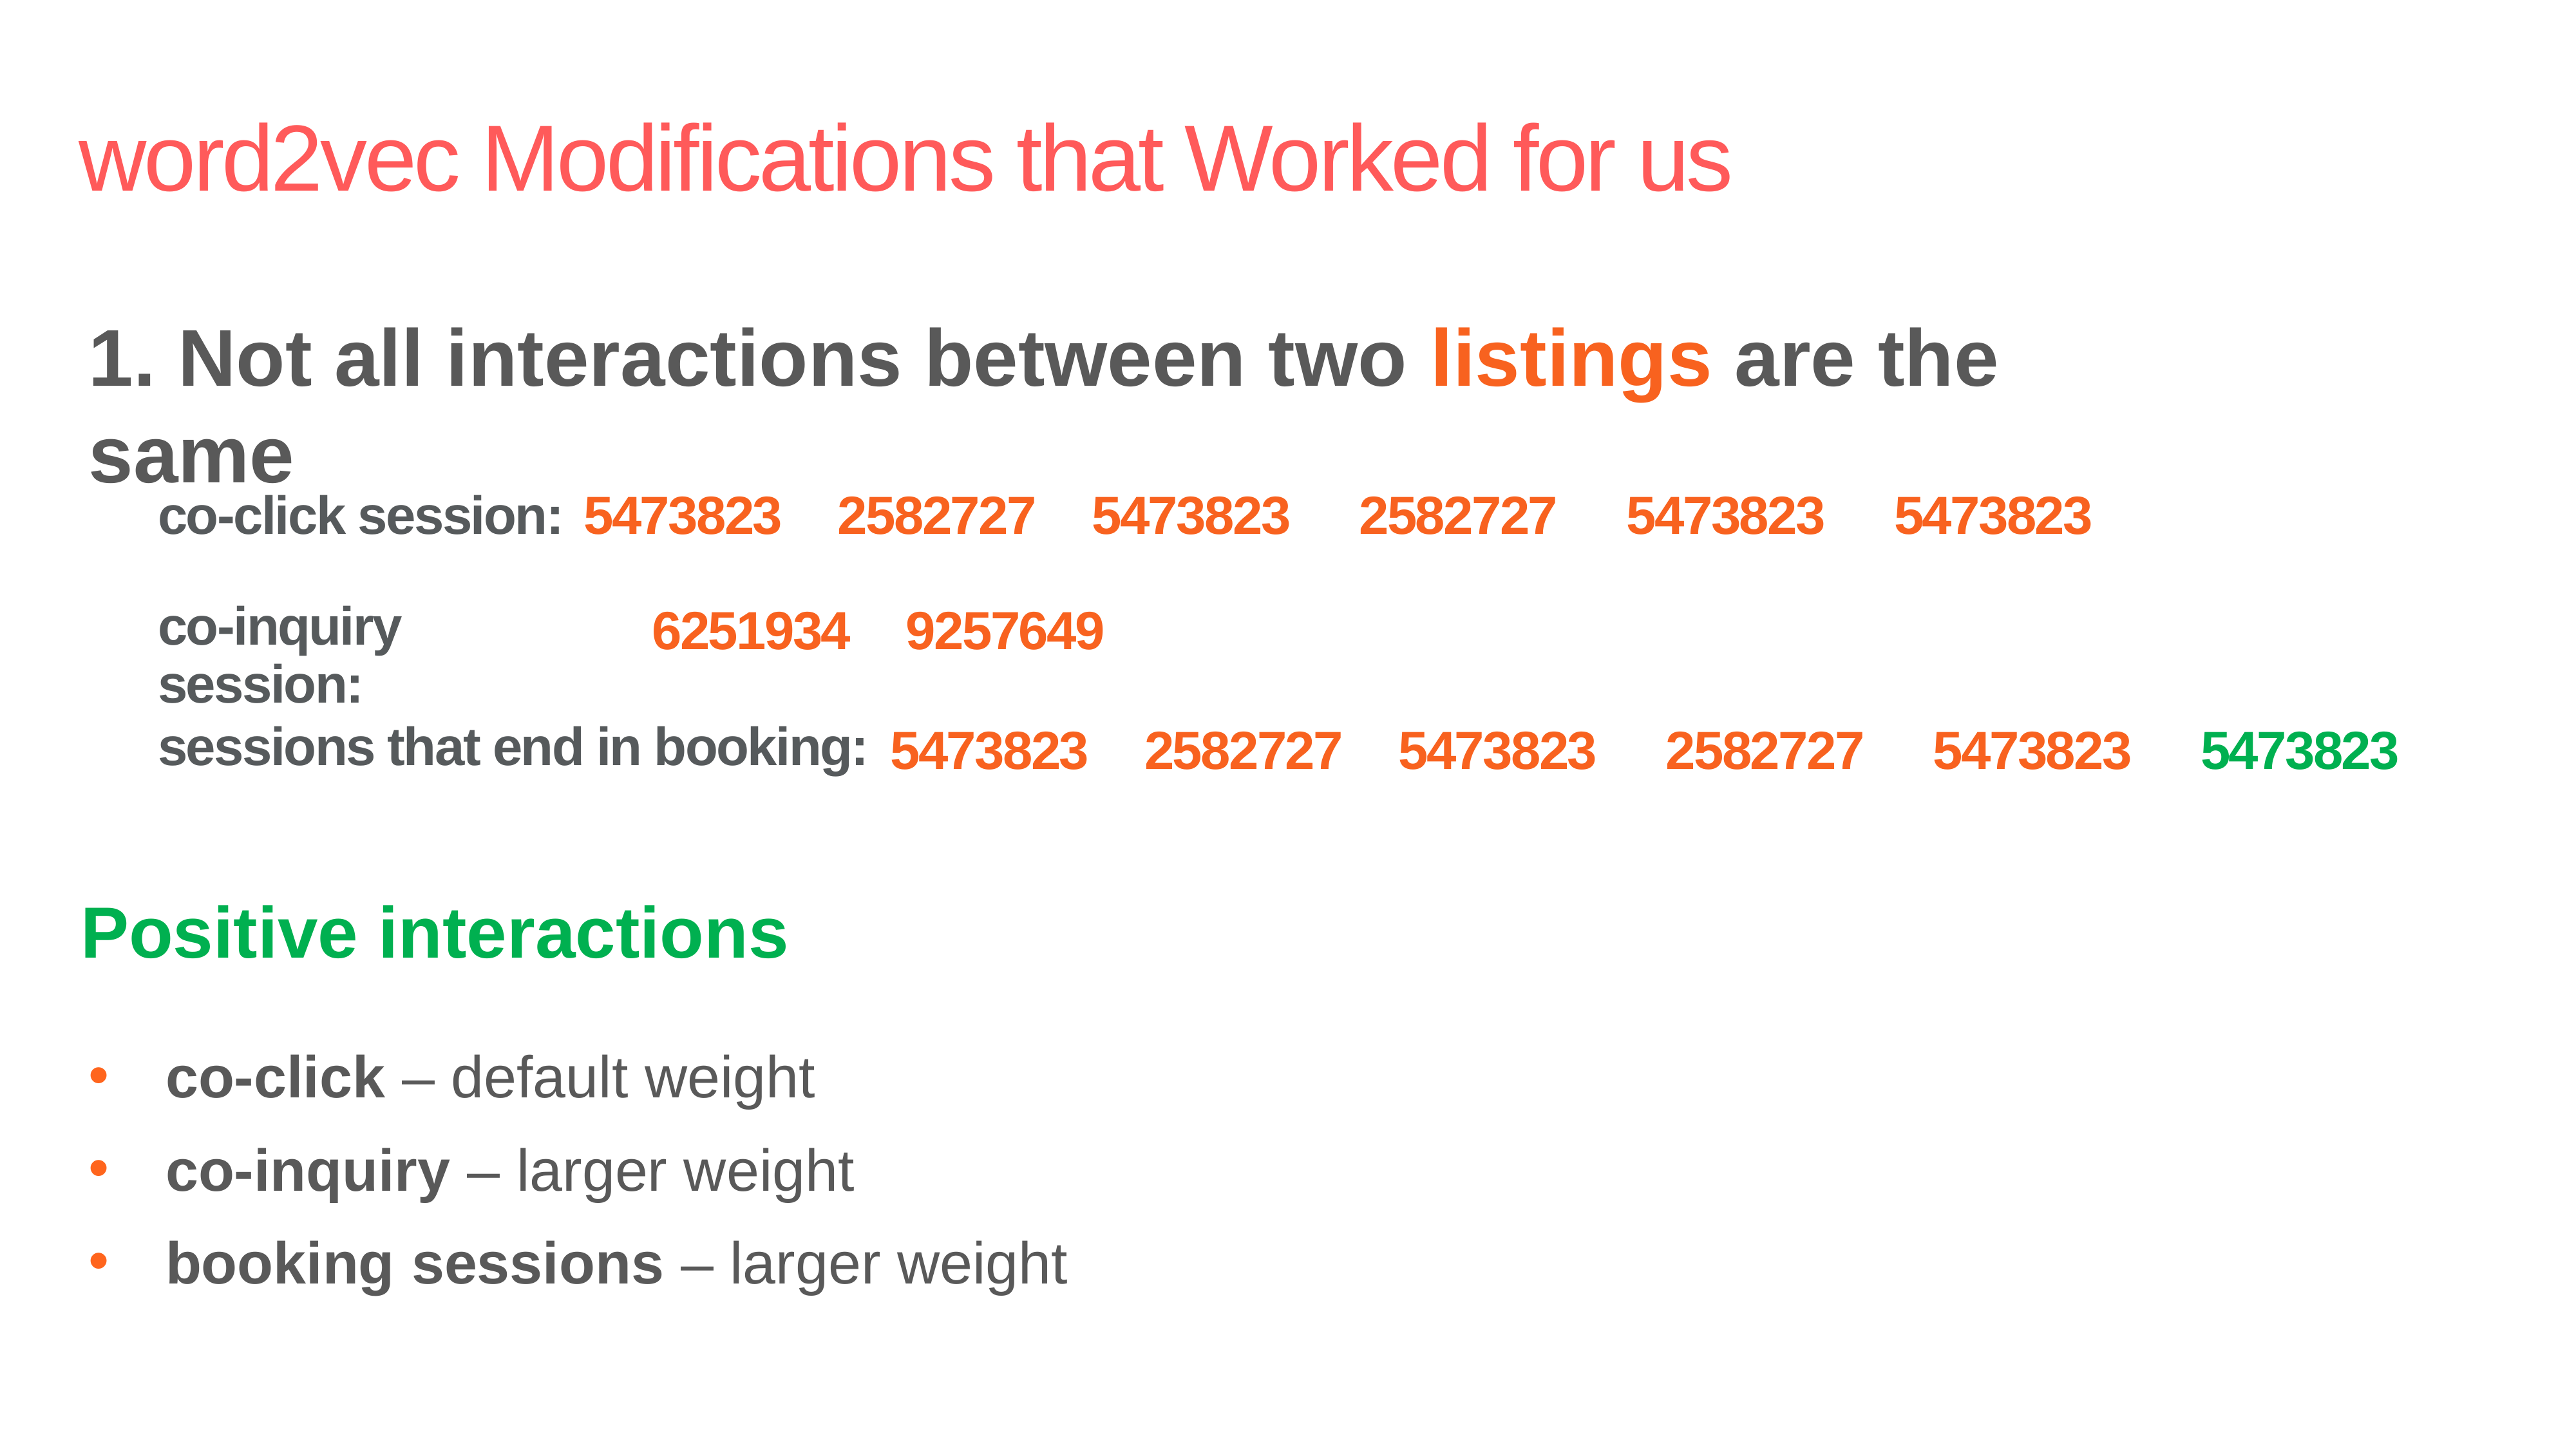

word2vec Modifications that Worked for us
1. Not all interactions between two listings are the same

5473823    2582727    5473823     2582727     5473823     5473823
co-click session:
co-inquiry session:
6251934    9257649
sessions that end in booking:
5473823    2582727    5473823     2582727     5473823     5473823
Positive interactions
 co-click – default weight
 co-inquiry – larger weight
 booking sessions – larger weight